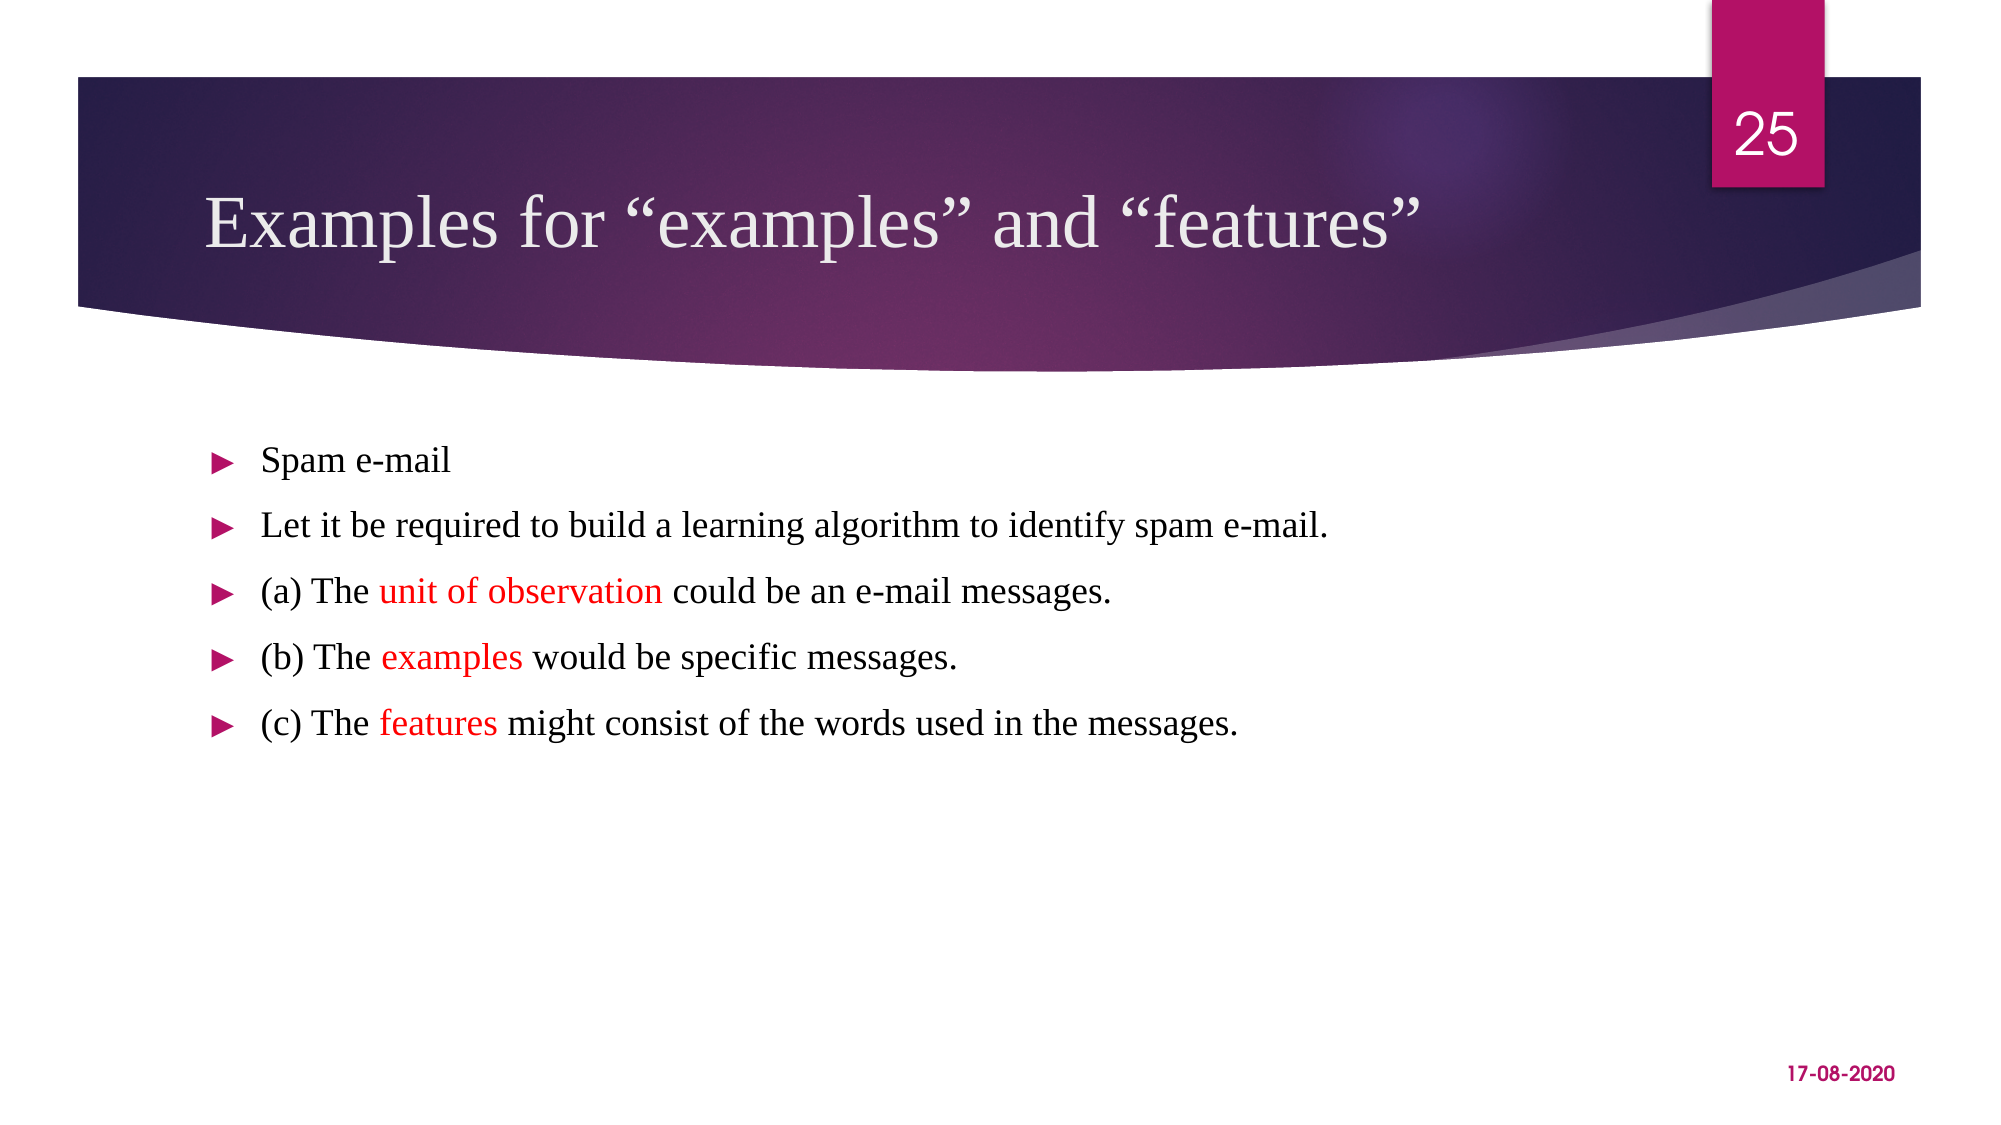

25
# Examples for “examples” and “features”
Spam e-mail
Let it be required to build a learning algorithm to identify spam e-mail.
(a) The unit of observation could be an e-mail messages.
(b) The examples would be specific messages.
(c) The features might consist of the words used in the messages.
17-08-2020